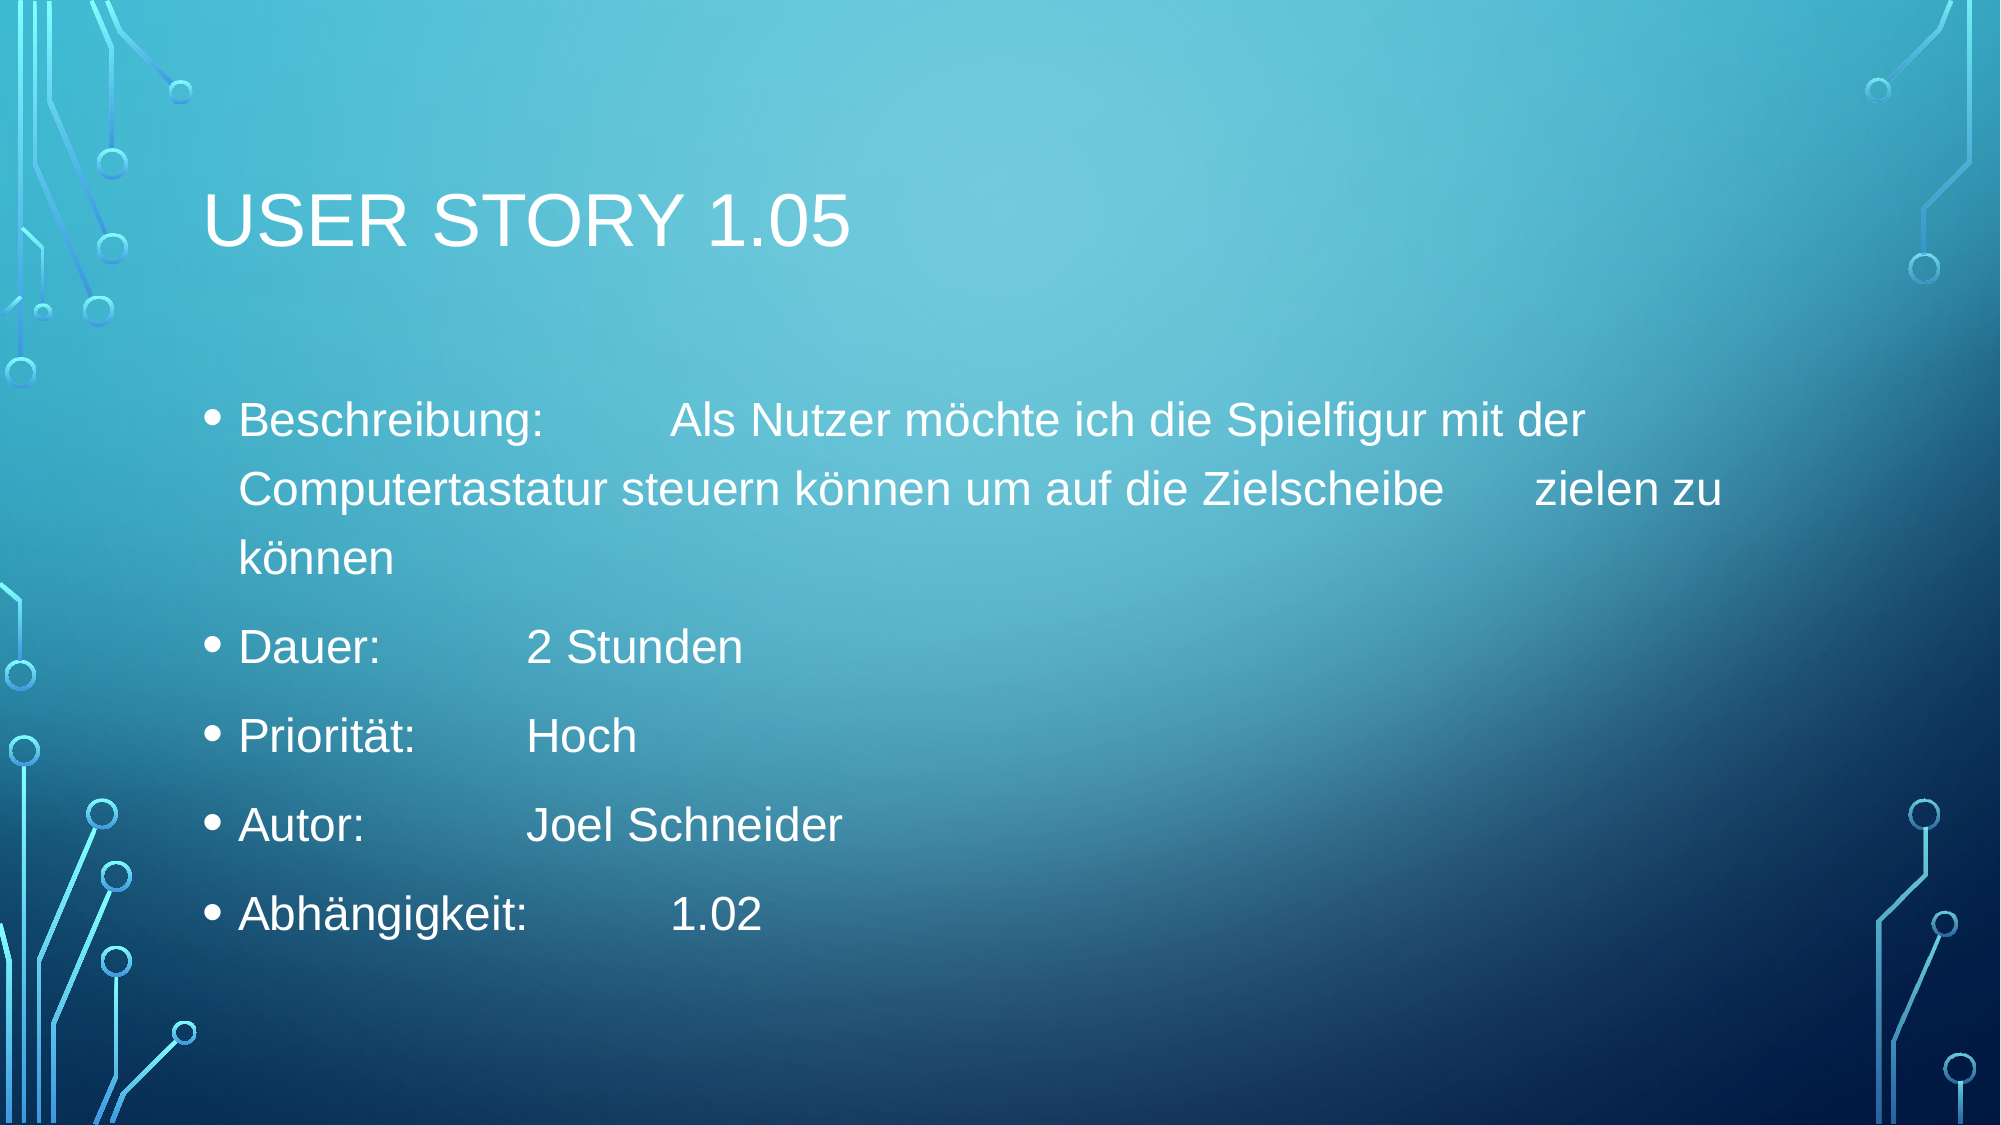

# User story 1.05
Beschreibung: 	Als Nutzer möchte ich die Spielfigur mit der 					Computertastatur steuern können um auf die Zielscheibe 			zielen zu können
Dauer: 		2 Stunden
Priorität: 		Hoch
Autor: 		Joel Schneider
Abhängigkeit: 	1.02